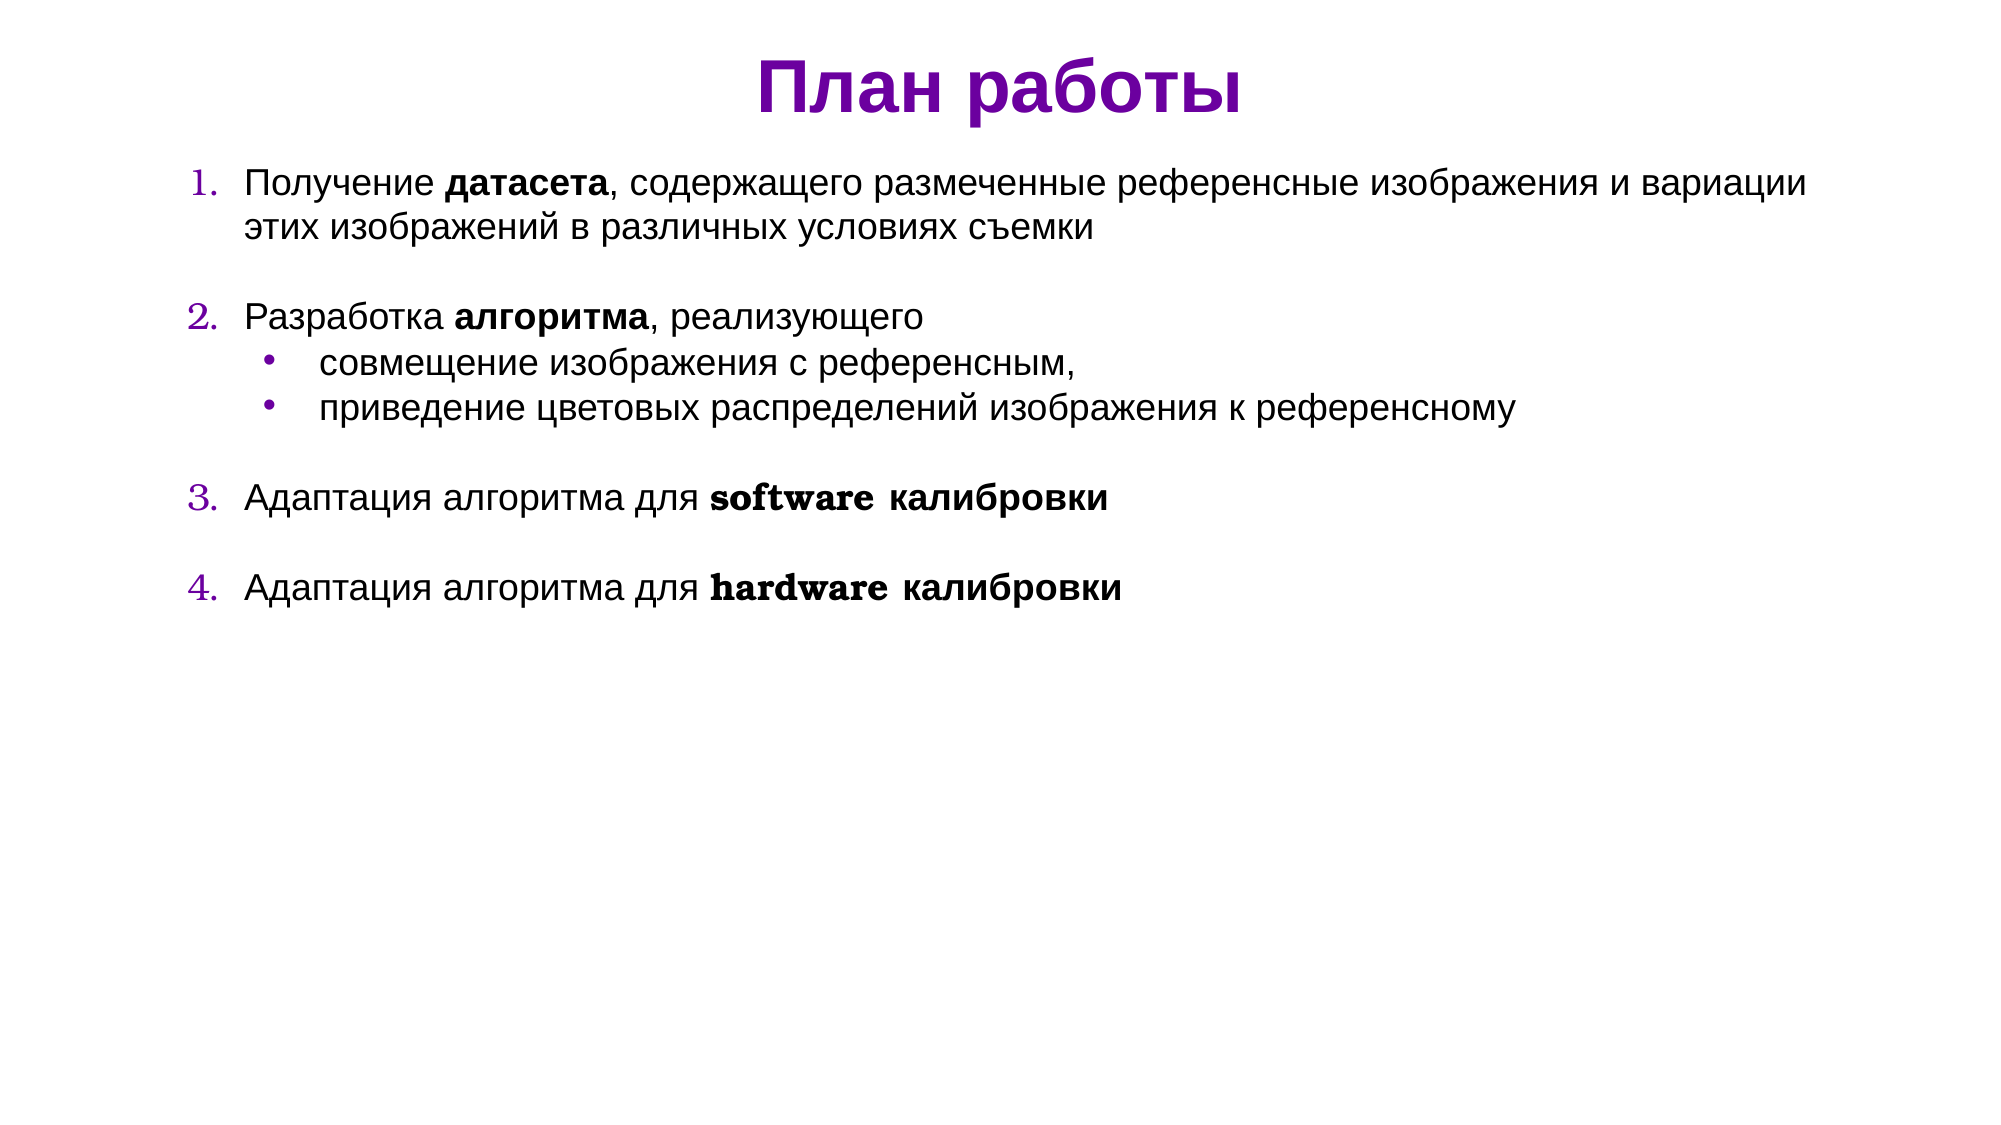

# План работы
Получение датасета, содержащего размеченные референсные изображения и вариации этих изображений в различных условиях съемки

Разработка алгоритма, реализующего
совмещение изображения с референсным,
приведение цветовых распределений изображения к референсному

Адаптация алгоритма для software калибровки

Адаптация алгоритма для hardware калибровки